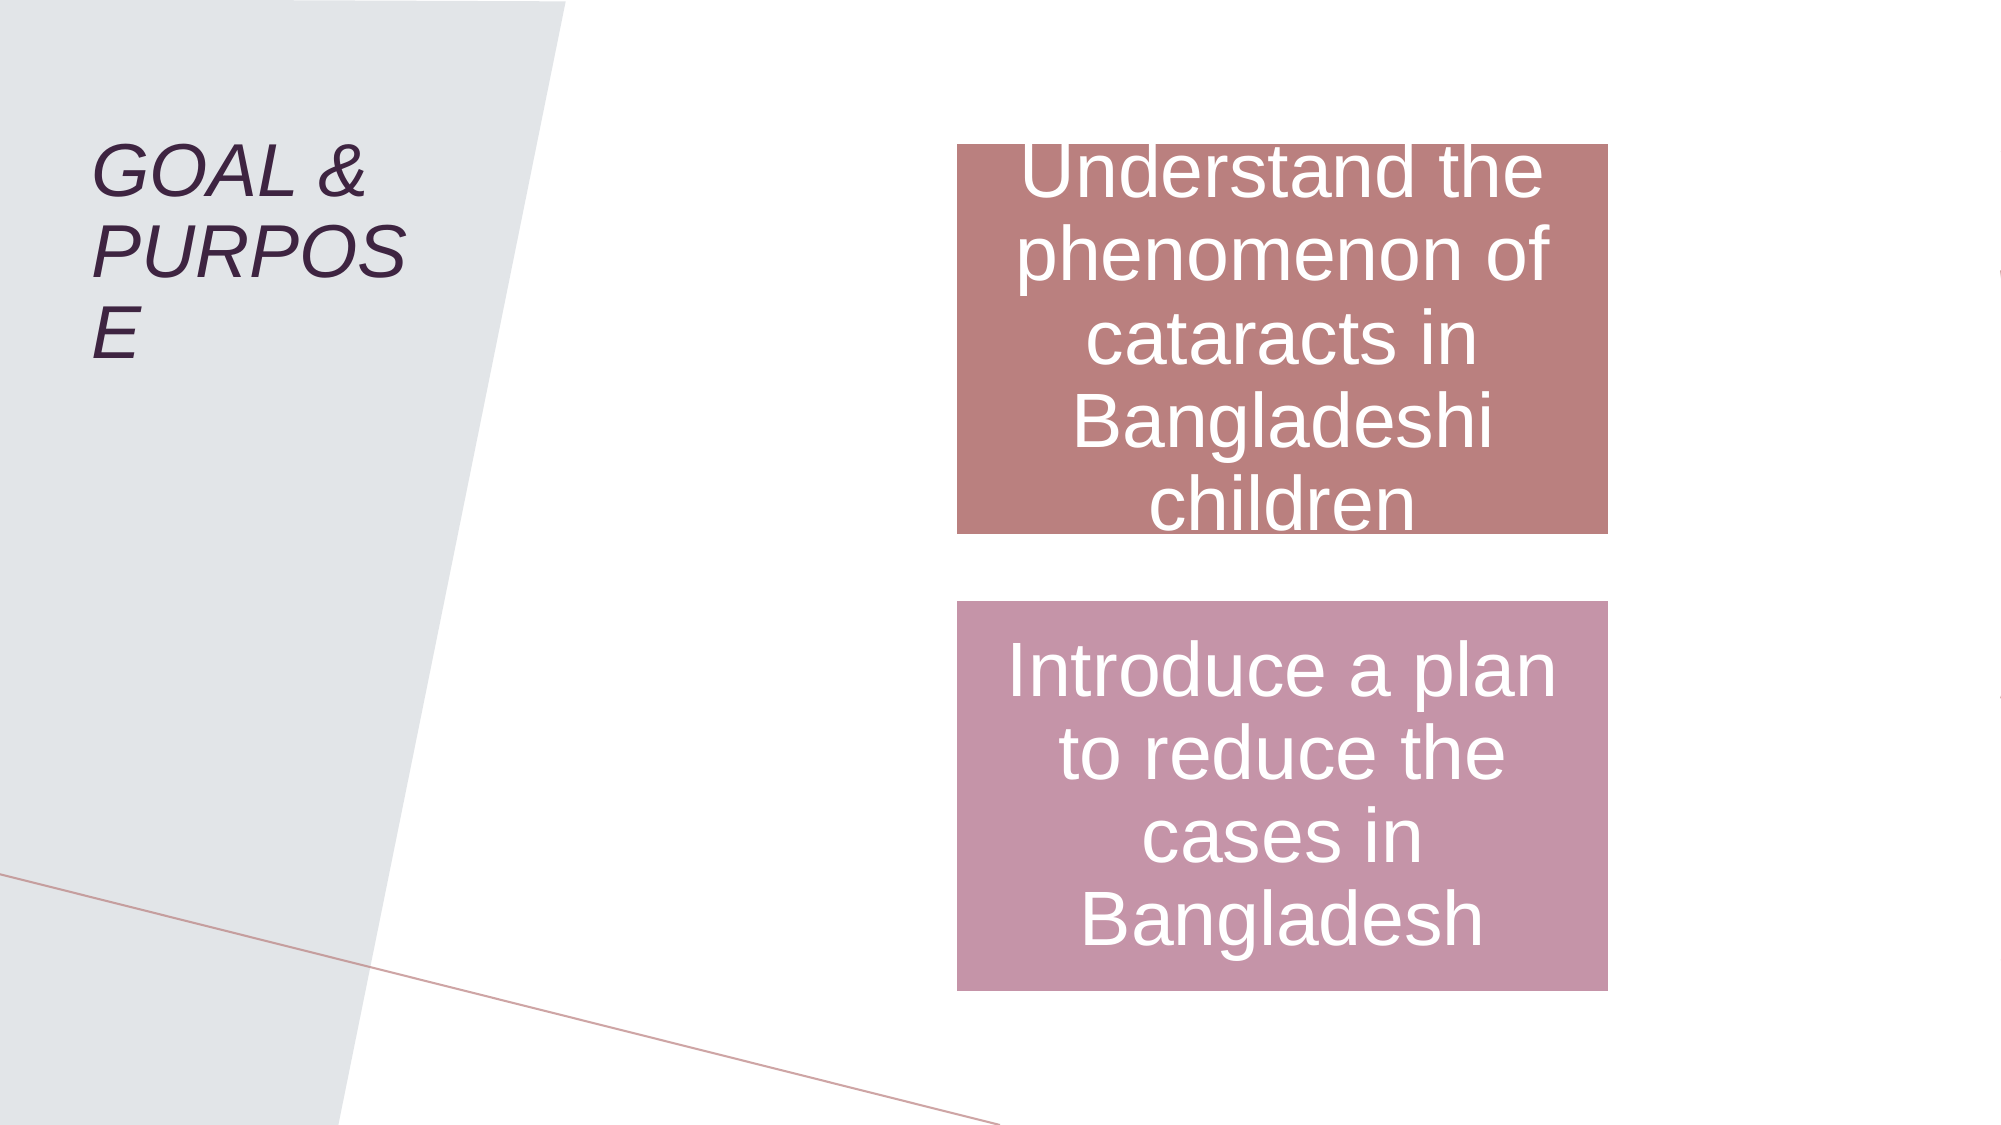

# Goal & Purpose
Understand the phenomenon of cataracts in Bangladeshi children
Introduce a plan to reduce the cases in Bangladesh